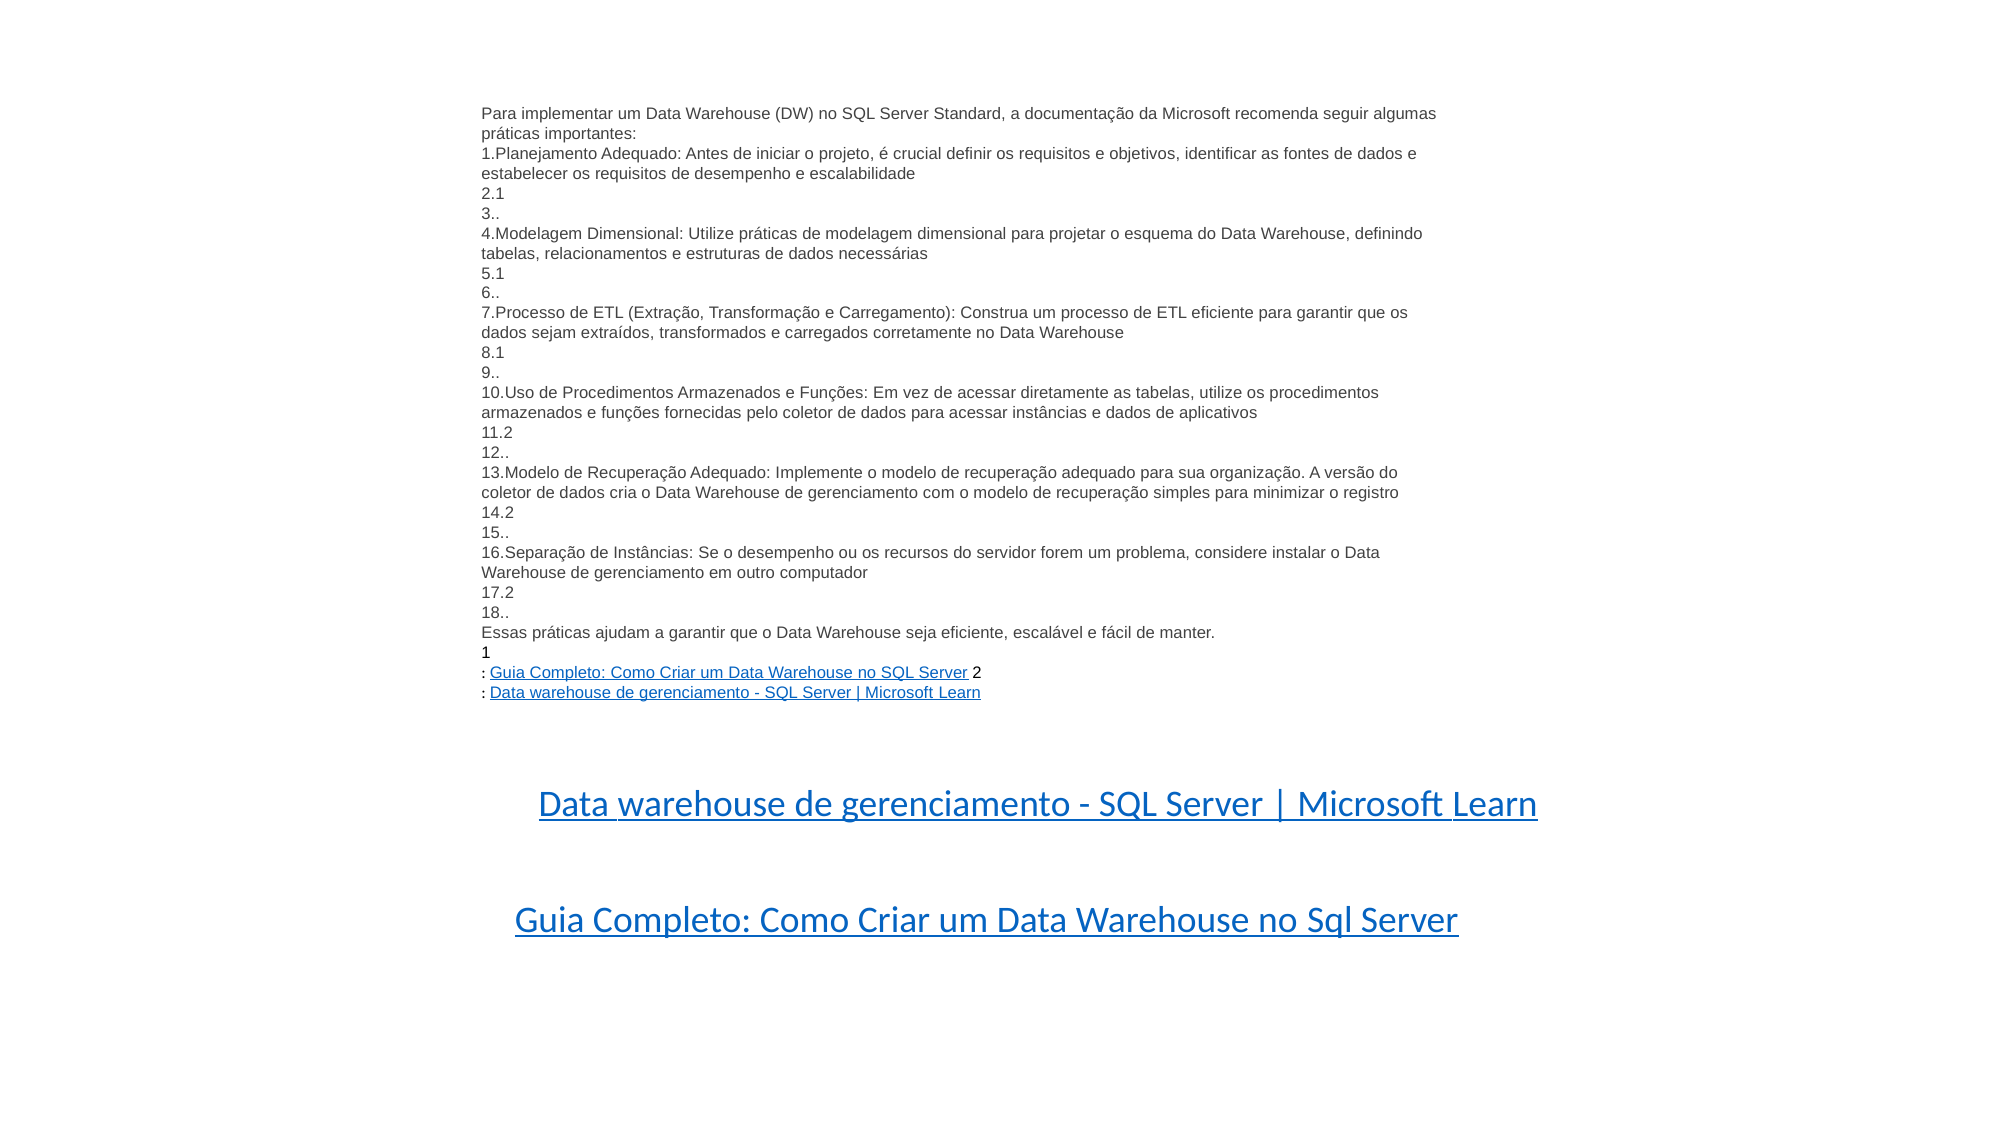

Para implementar um Data Warehouse (DW) no SQL Server Standard, a documentação da Microsoft recomenda seguir algumas práticas importantes:
Planejamento Adequado: Antes de iniciar o projeto, é crucial definir os requisitos e objetivos, identificar as fontes de dados e estabelecer os requisitos de desempenho e escalabilidade
1
.
Modelagem Dimensional: Utilize práticas de modelagem dimensional para projetar o esquema do Data Warehouse, definindo tabelas, relacionamentos e estruturas de dados necessárias
1
.
Processo de ETL (Extração, Transformação e Carregamento): Construa um processo de ETL eficiente para garantir que os dados sejam extraídos, transformados e carregados corretamente no Data Warehouse
1
.
Uso de Procedimentos Armazenados e Funções: Em vez de acessar diretamente as tabelas, utilize os procedimentos armazenados e funções fornecidas pelo coletor de dados para acessar instâncias e dados de aplicativos
2
.
Modelo de Recuperação Adequado: Implemente o modelo de recuperação adequado para sua organização. A versão do coletor de dados cria o Data Warehouse de gerenciamento com o modelo de recuperação simples para minimizar o registro
2
.
Separação de Instâncias: Se o desempenho ou os recursos do servidor forem um problema, considere instalar o Data Warehouse de gerenciamento em outro computador
2
.
Essas práticas ajudam a garantir que o Data Warehouse seja eficiente, escalável e fácil de manter.
1
: Guia Completo: Como Criar um Data Warehouse no SQL Server 2
: Data warehouse de gerenciamento - SQL Server | Microsoft Learn
Data warehouse de gerenciamento - SQL Server | Microsoft Learn
Guia Completo: Como Criar um Data Warehouse no Sql Server